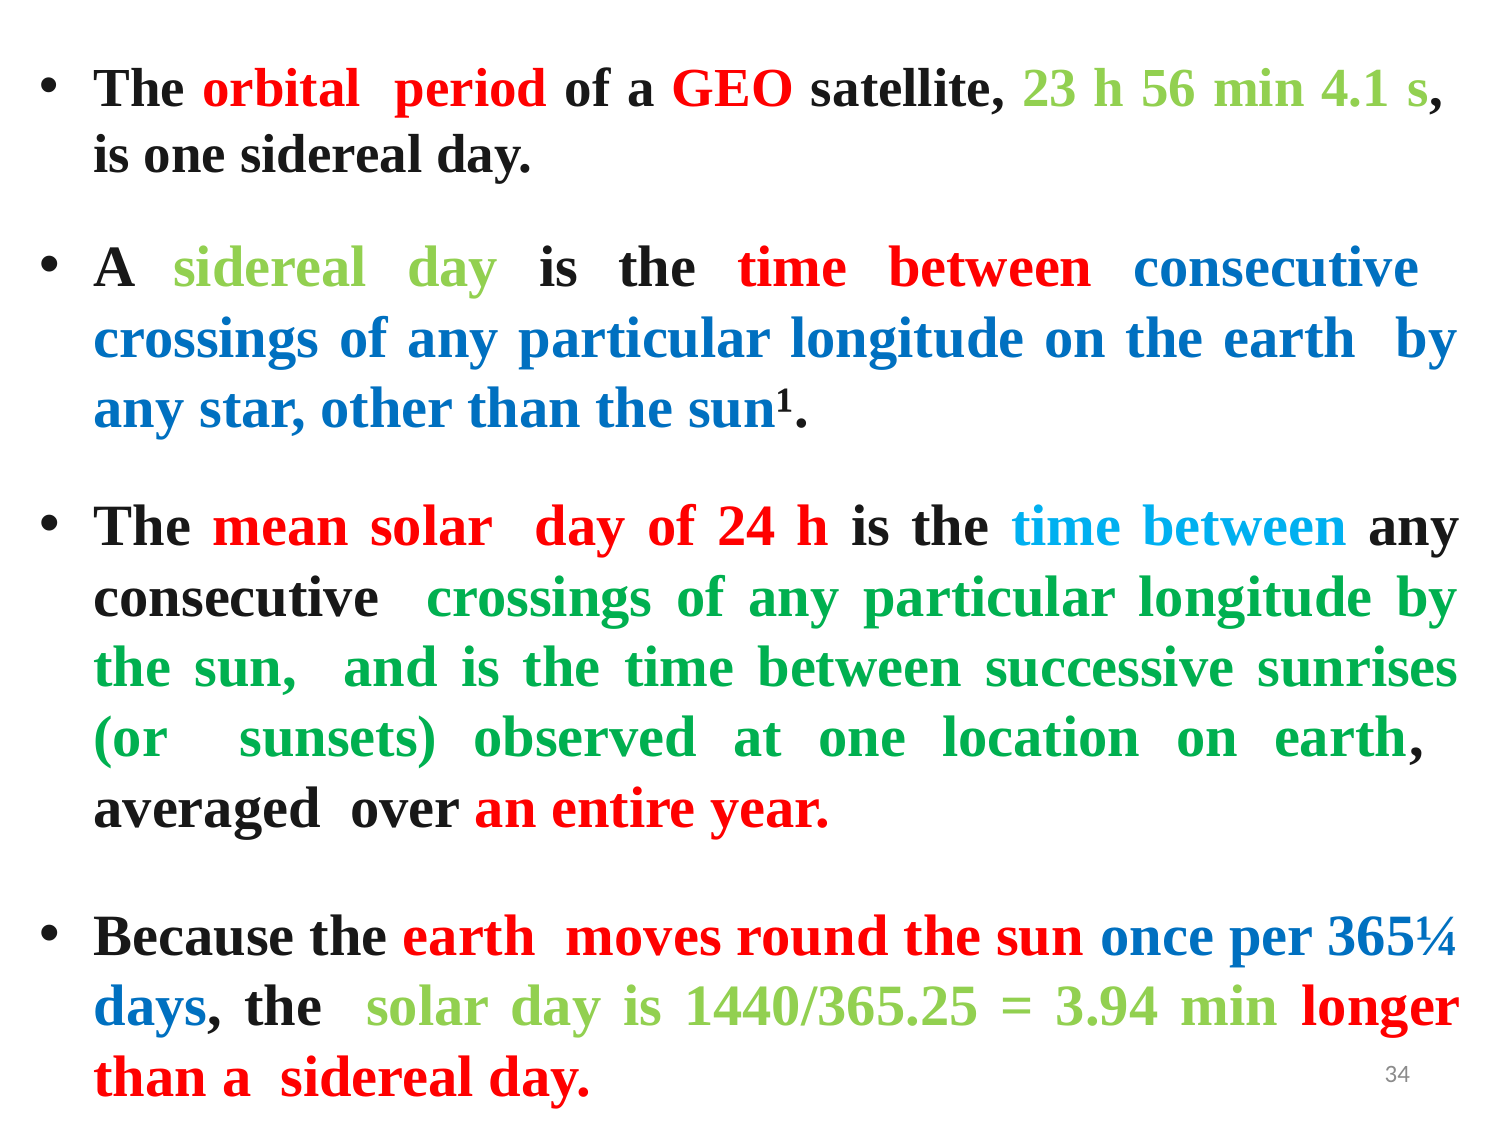

The orbital  period of a GEO satellite, 23 h 56 min 4.1 s,  is one sidereal day.

A sidereal day is the time between consecutive  crossings of any particular longitude on the earth  by any star, other than the sun¹.

The mean solar  day of 24 h is the time between any consecutive  crossings of any particular longitude by the sun,  and is the time between successive sunrises (or  sunsets) observed at one location on earth,  averaged  over an entire year.

Because the earth  moves round the sun once per 365¼ days, the  solar day is 1440/365.25 = 3.94 min longer than a  sidereal day.

34